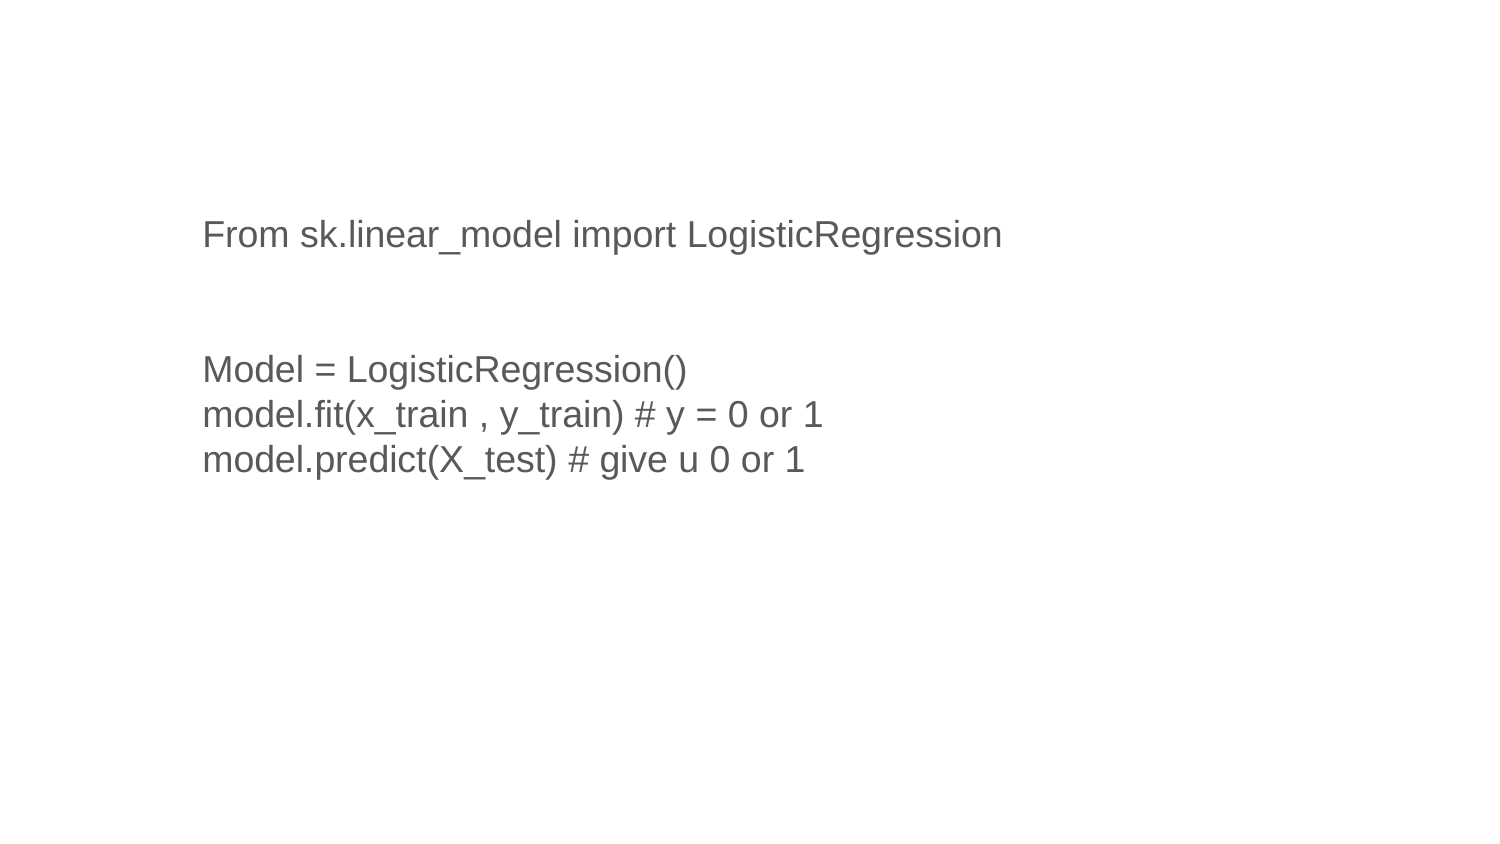

From sk.linear_model import LogisticRegression

Model = LogisticRegression()
model.fit(x_train , y_train) # y = 0 or 1
model.predict(X_test) # give u 0 or 1